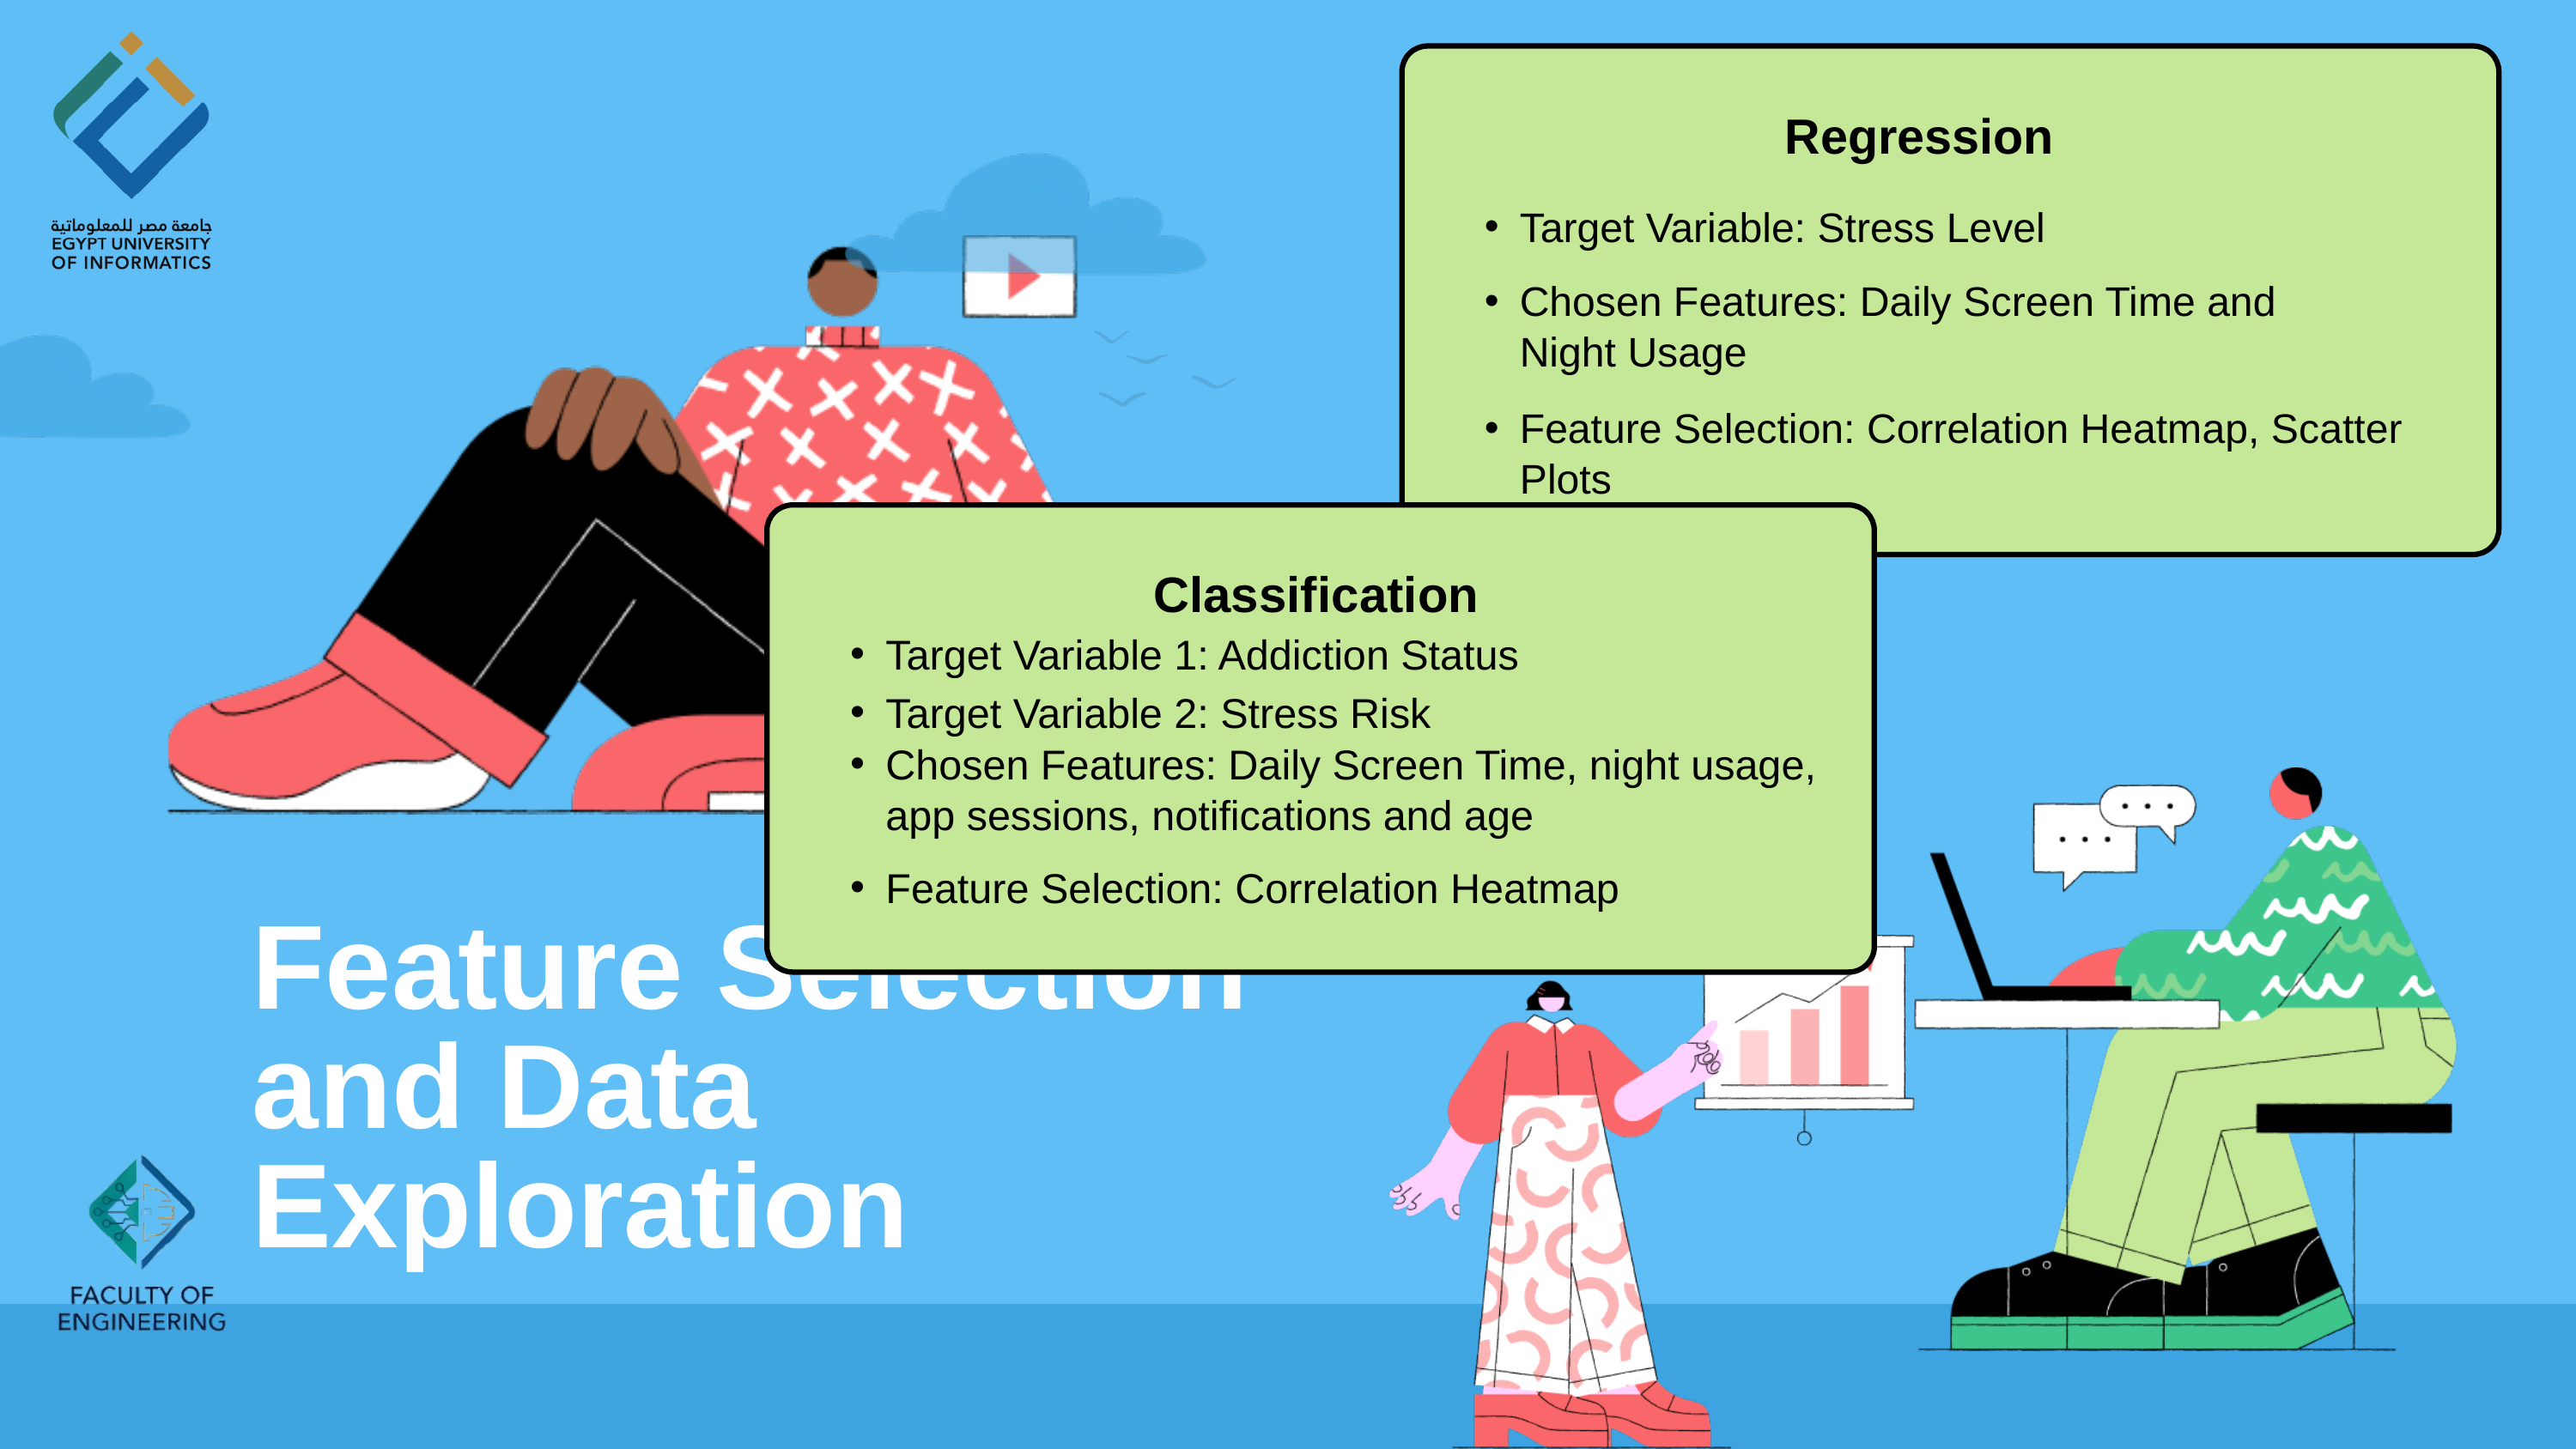

Regression

Target Variable: Stress Level

Chosen Features: Daily Screen Time and Night Usage

Feature Selection: Correlation Heatmap, Scatter Plots

Classification
Target Variable 1: Addiction Status
Target Variable 2: Stress Risk
Chosen Features: Daily Screen Time, night usage, app sessions, notifications and age

Feature Selection: Correlation Heatmap
Feature Selection and Data Exploration